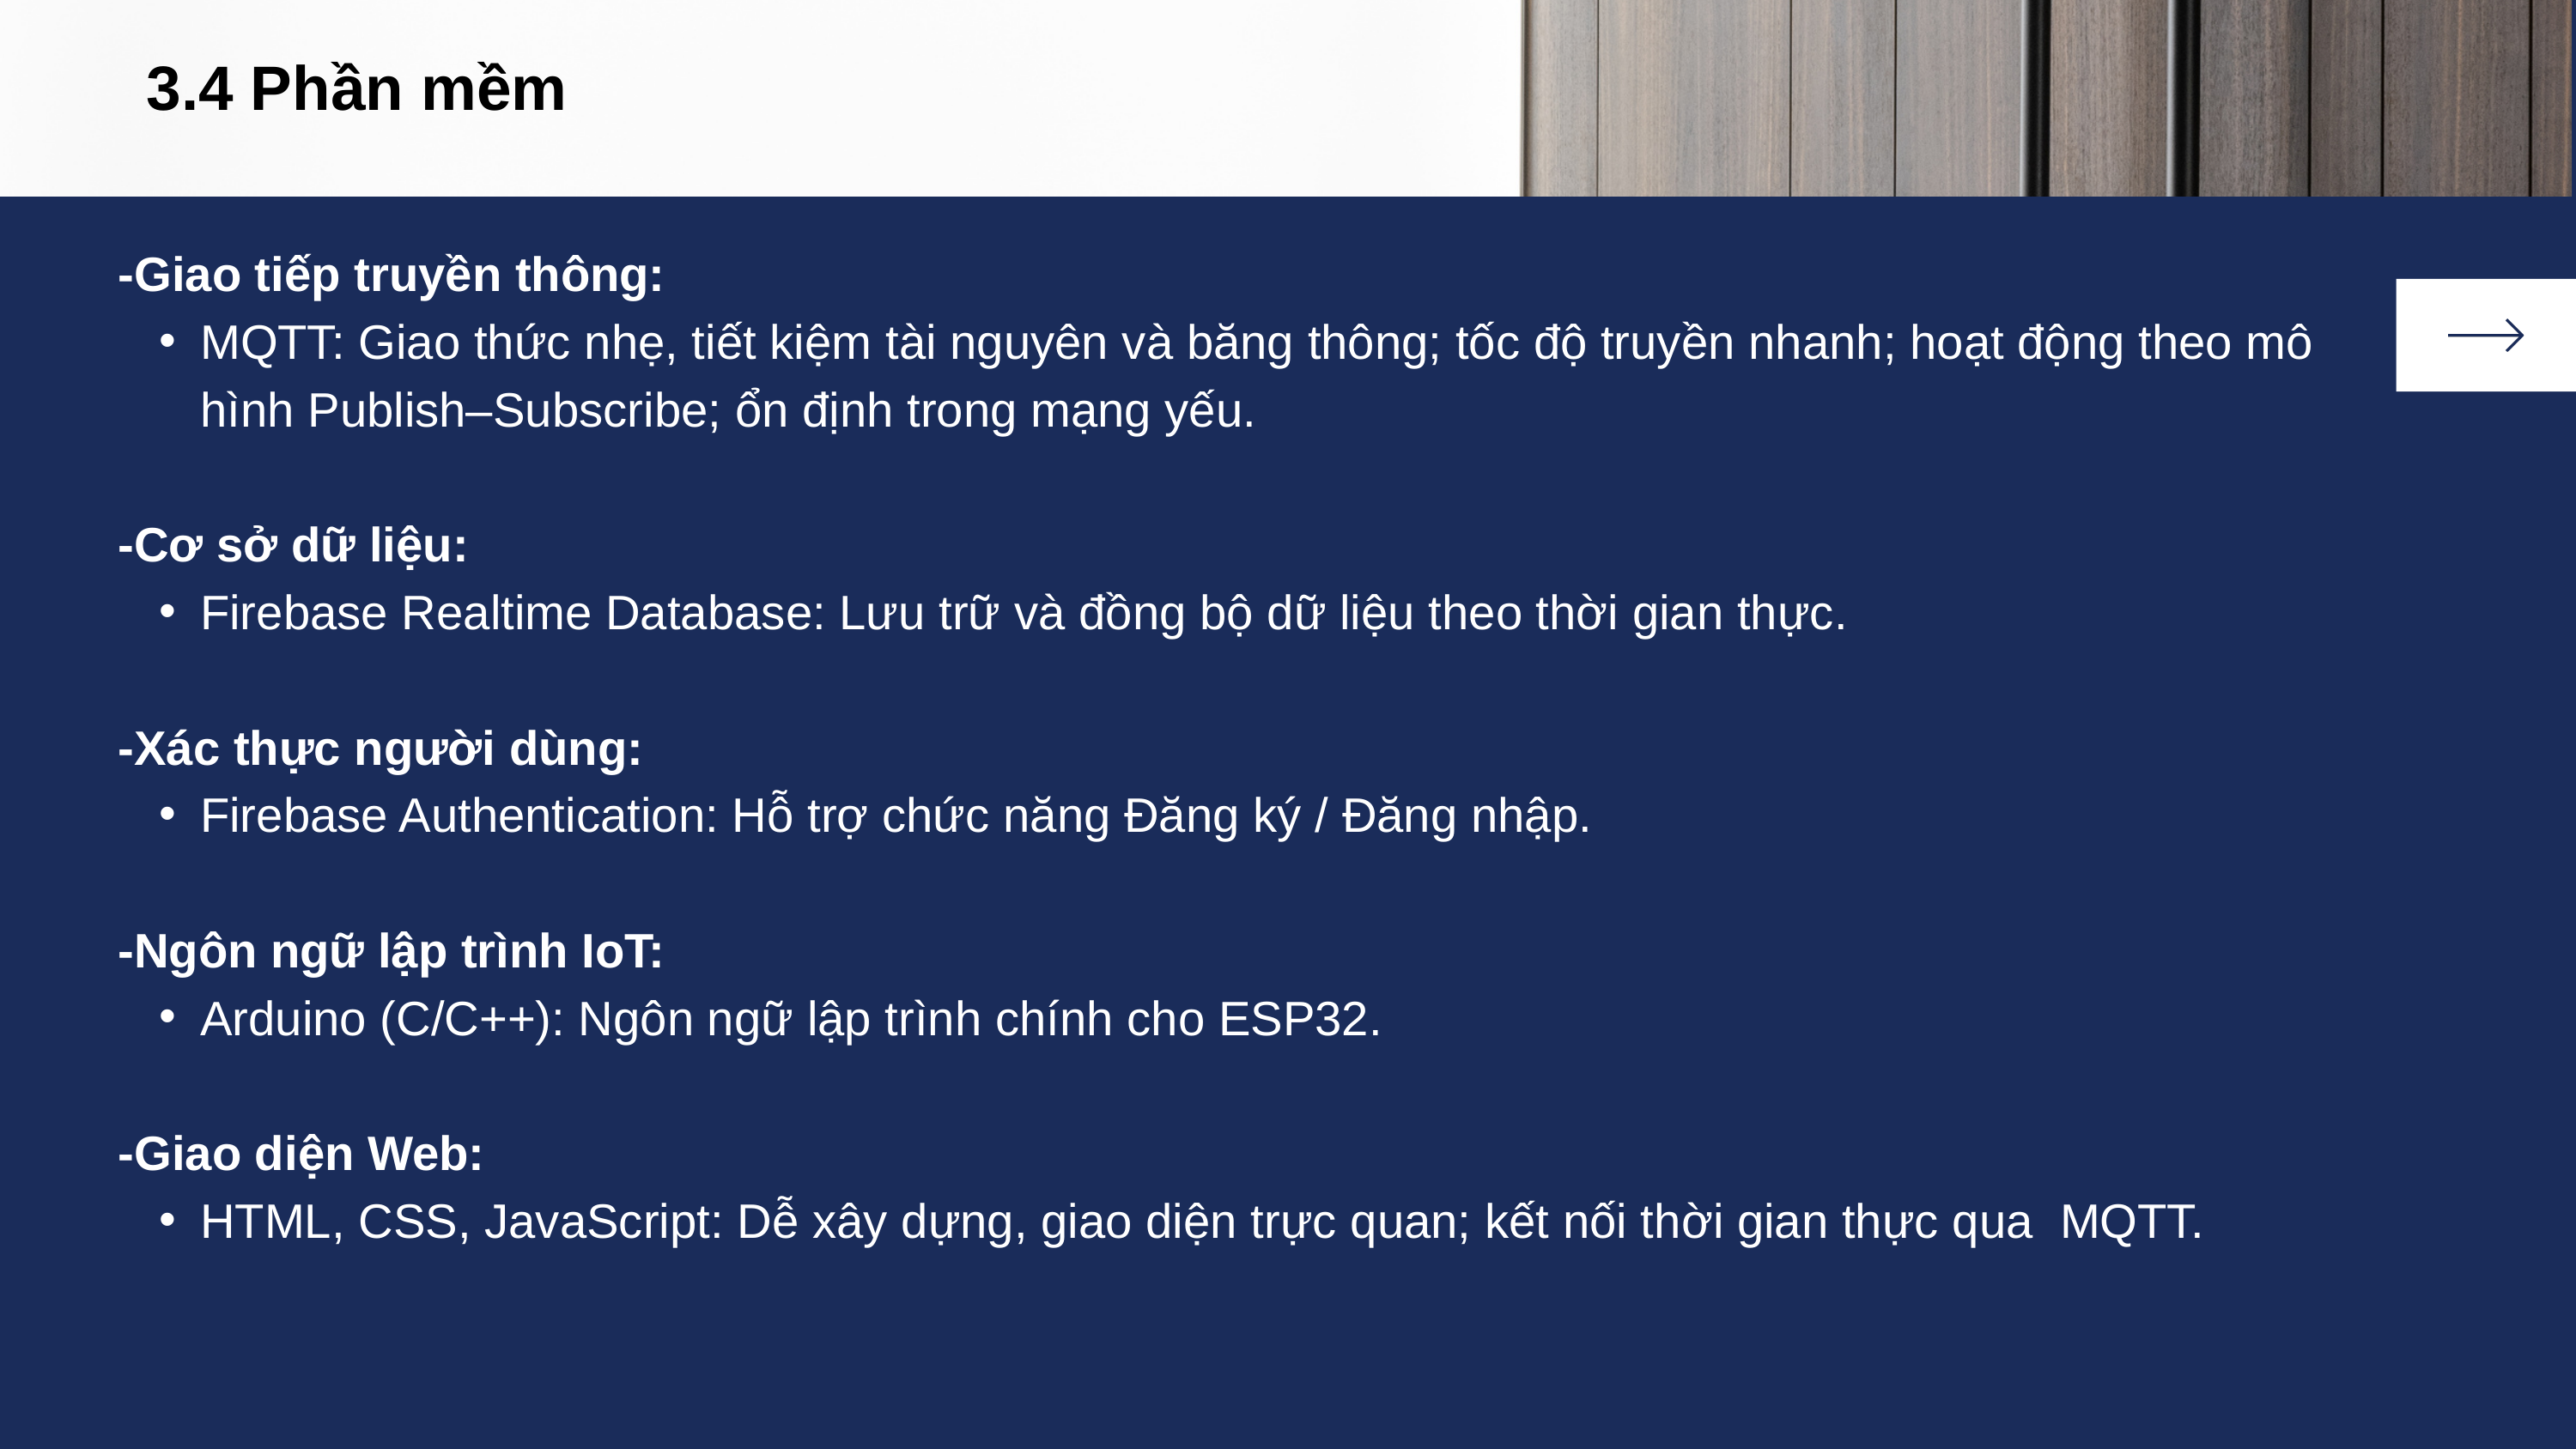

3.4 Phần mềm
-Giao tiếp truyền thông:
MQTT: Giao thức nhẹ, tiết kiệm tài nguyên và băng thông; tốc độ truyền nhanh; hoạt động theo mô hình Publish–Subscribe; ổn định trong mạng yếu.

-Cơ sở dữ liệu:
Firebase Realtime Database: Lưu trữ và đồng bộ dữ liệu theo thời gian thực.

-Xác thực người dùng:
Firebase Authentication: Hỗ trợ chức năng Đăng ký / Đăng nhập.

-Ngôn ngữ lập trình IoT:
Arduino (C/C++): Ngôn ngữ lập trình chính cho ESP32.

-Giao diện Web:
HTML, CSS, JavaScript: Dễ xây dựng, giao diện trực quan; kết nối thời gian thực qua  MQTT.